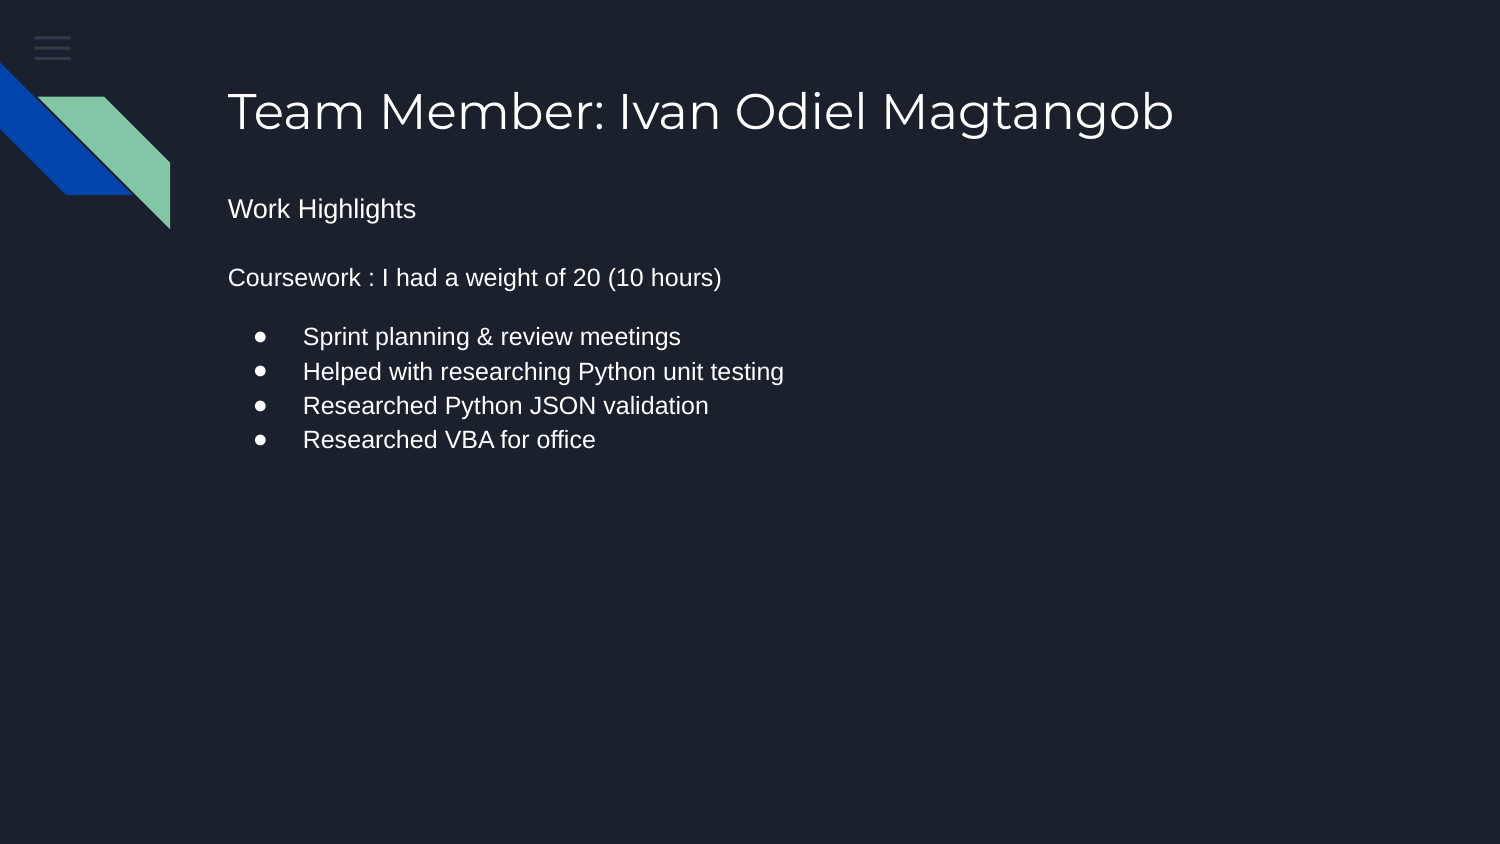

# Team Member: Ivan Odiel Magtangob
Work Highlights
Coursework : I had a weight of 20 (10 hours)
Sprint planning & review meetings
Helped with researching Python unit testing
Researched Python JSON validation
Researched VBA for office